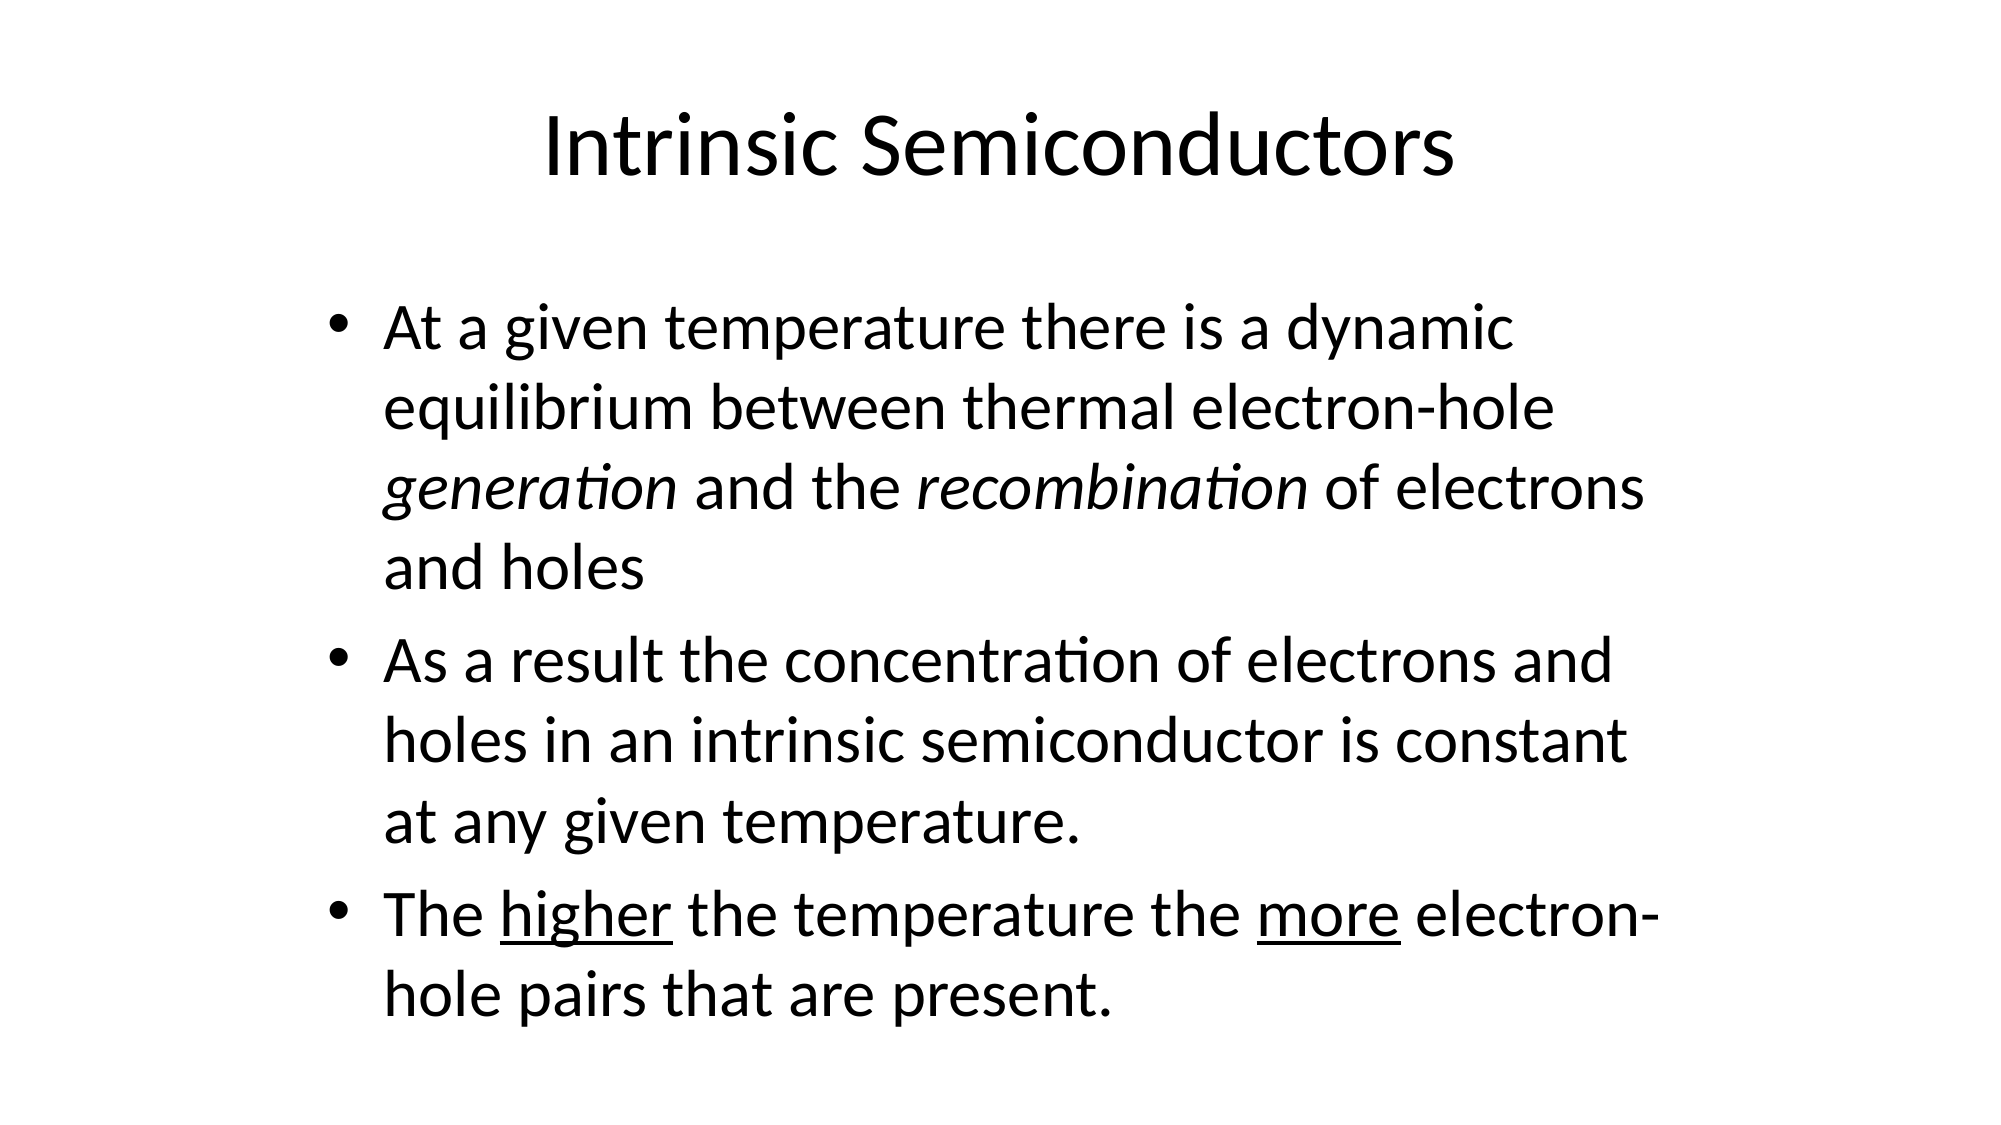

# Intrinsic Semiconductors
At a given temperature there is a dynamic equilibrium between thermal electron-hole generation and the recombination of electrons and holes
As a result the concentration of electrons and holes in an intrinsic semiconductor is constant at any given temperature.
The higher the temperature the more electron-hole pairs that are present.